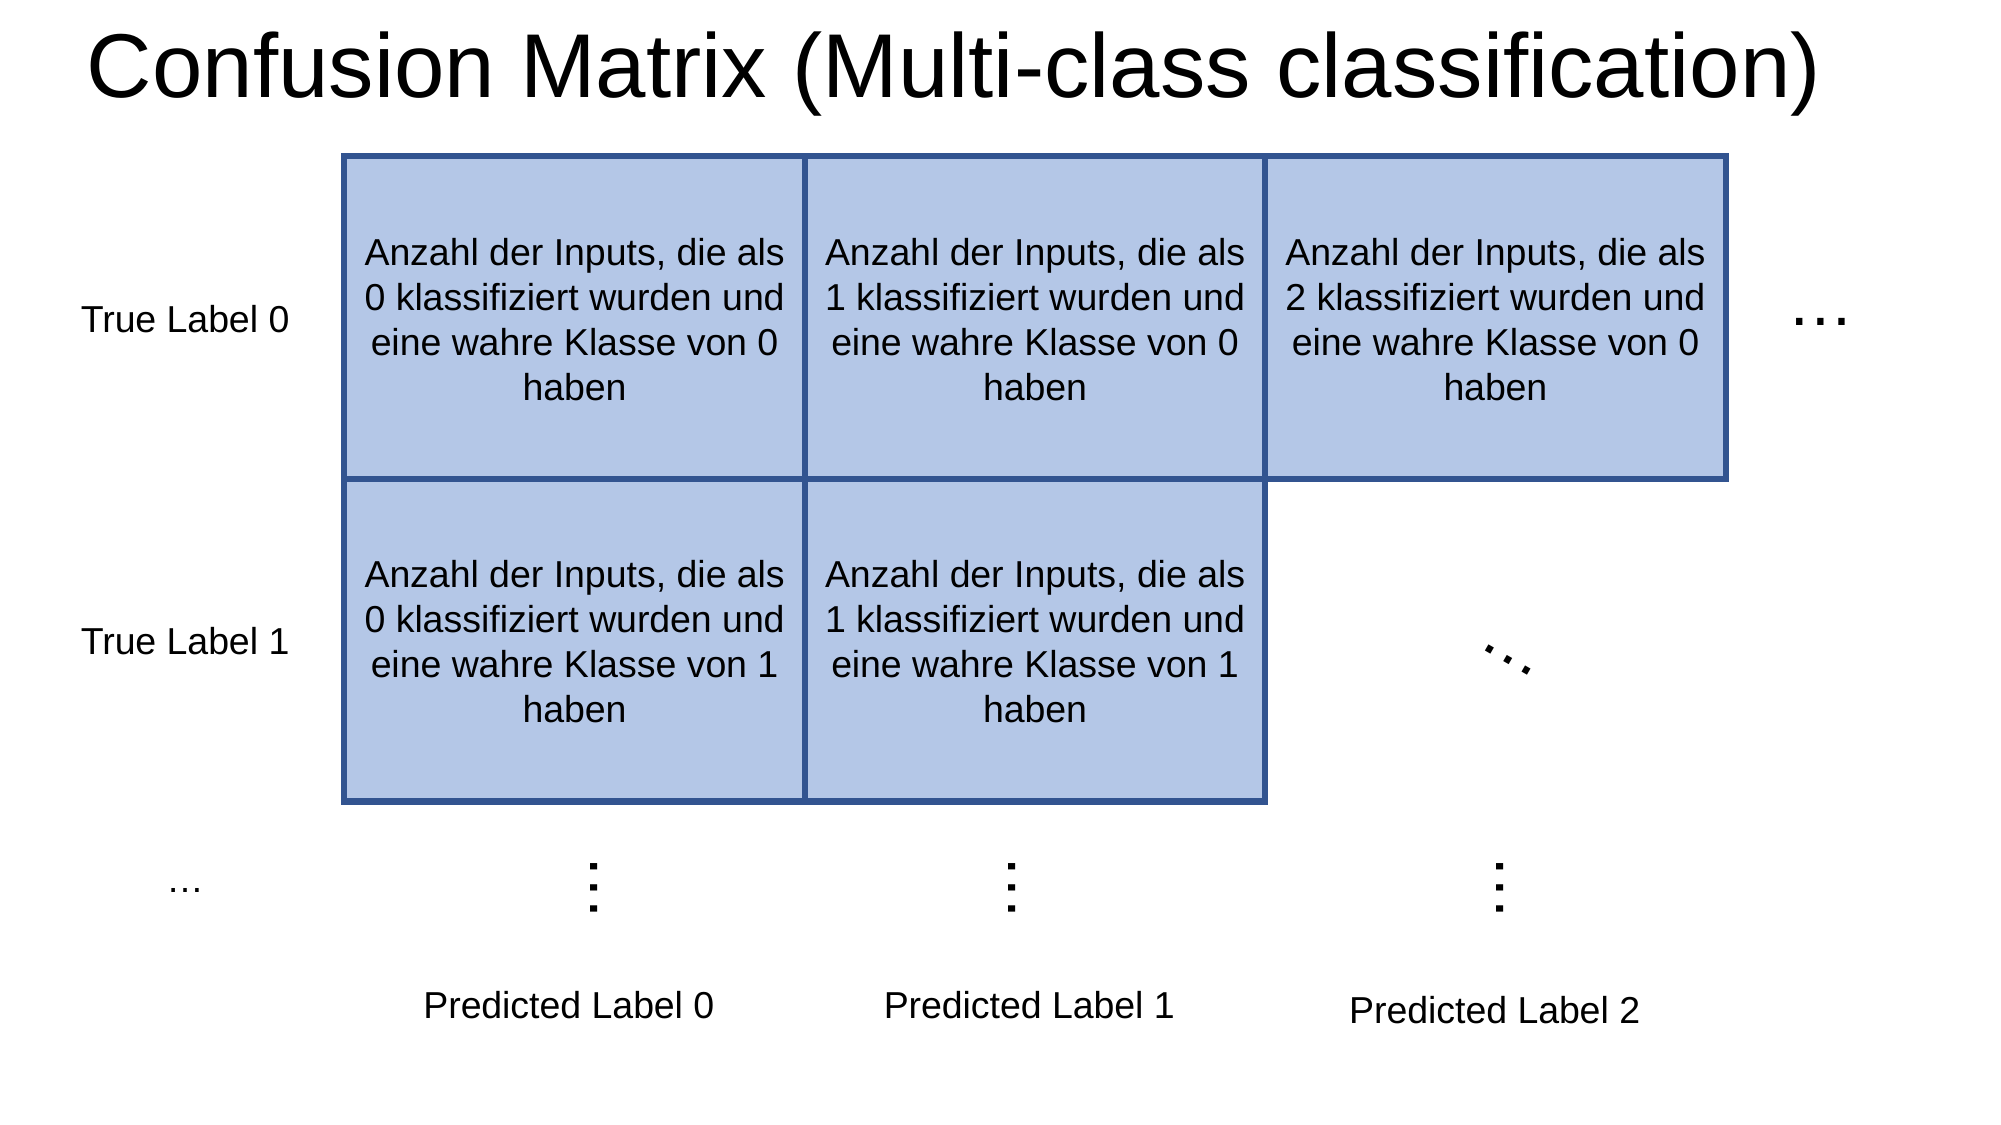

# Confusion Matrix (Multi-class classification)
Anzahl der Inputs, die als 2 klassifiziert wurden und eine wahre Klasse von 0 haben
Anzahl der Inputs, die als 1 klassifiziert wurden und eine wahre Klasse von 0 haben
Anzahl der Inputs, die als 0 klassifiziert wurden und eine wahre Klasse von 0 haben
…
True Label 0
Anzahl der Inputs, die als 1 klassifiziert wurden und eine wahre Klasse von 1 haben
Anzahl der Inputs, die als 0 klassifiziert wurden und eine wahre Klasse von 1 haben
…
True Label 1
…
…
…
…
Predicted Label 0
Predicted Label 1
Predicted Label 2